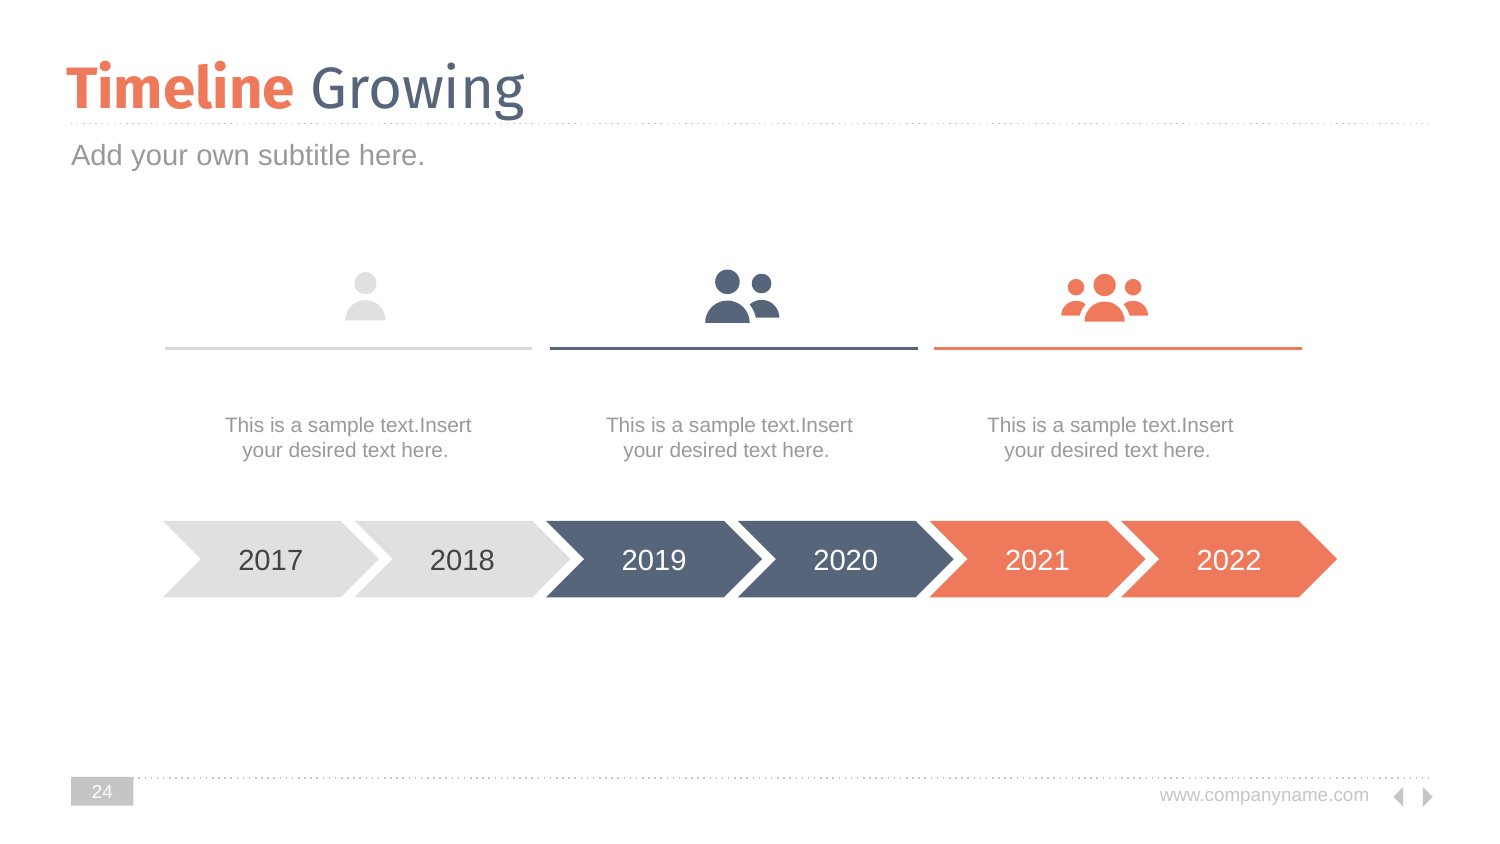

# Timeline Growing
Add your own subtitle here.

This is a sample text.Insert your desired text here.
This is a sample text.Insert your desired text here.
This is a sample text.Insert your desired text here.
2017
2018
2019
2020
2021
2022
24